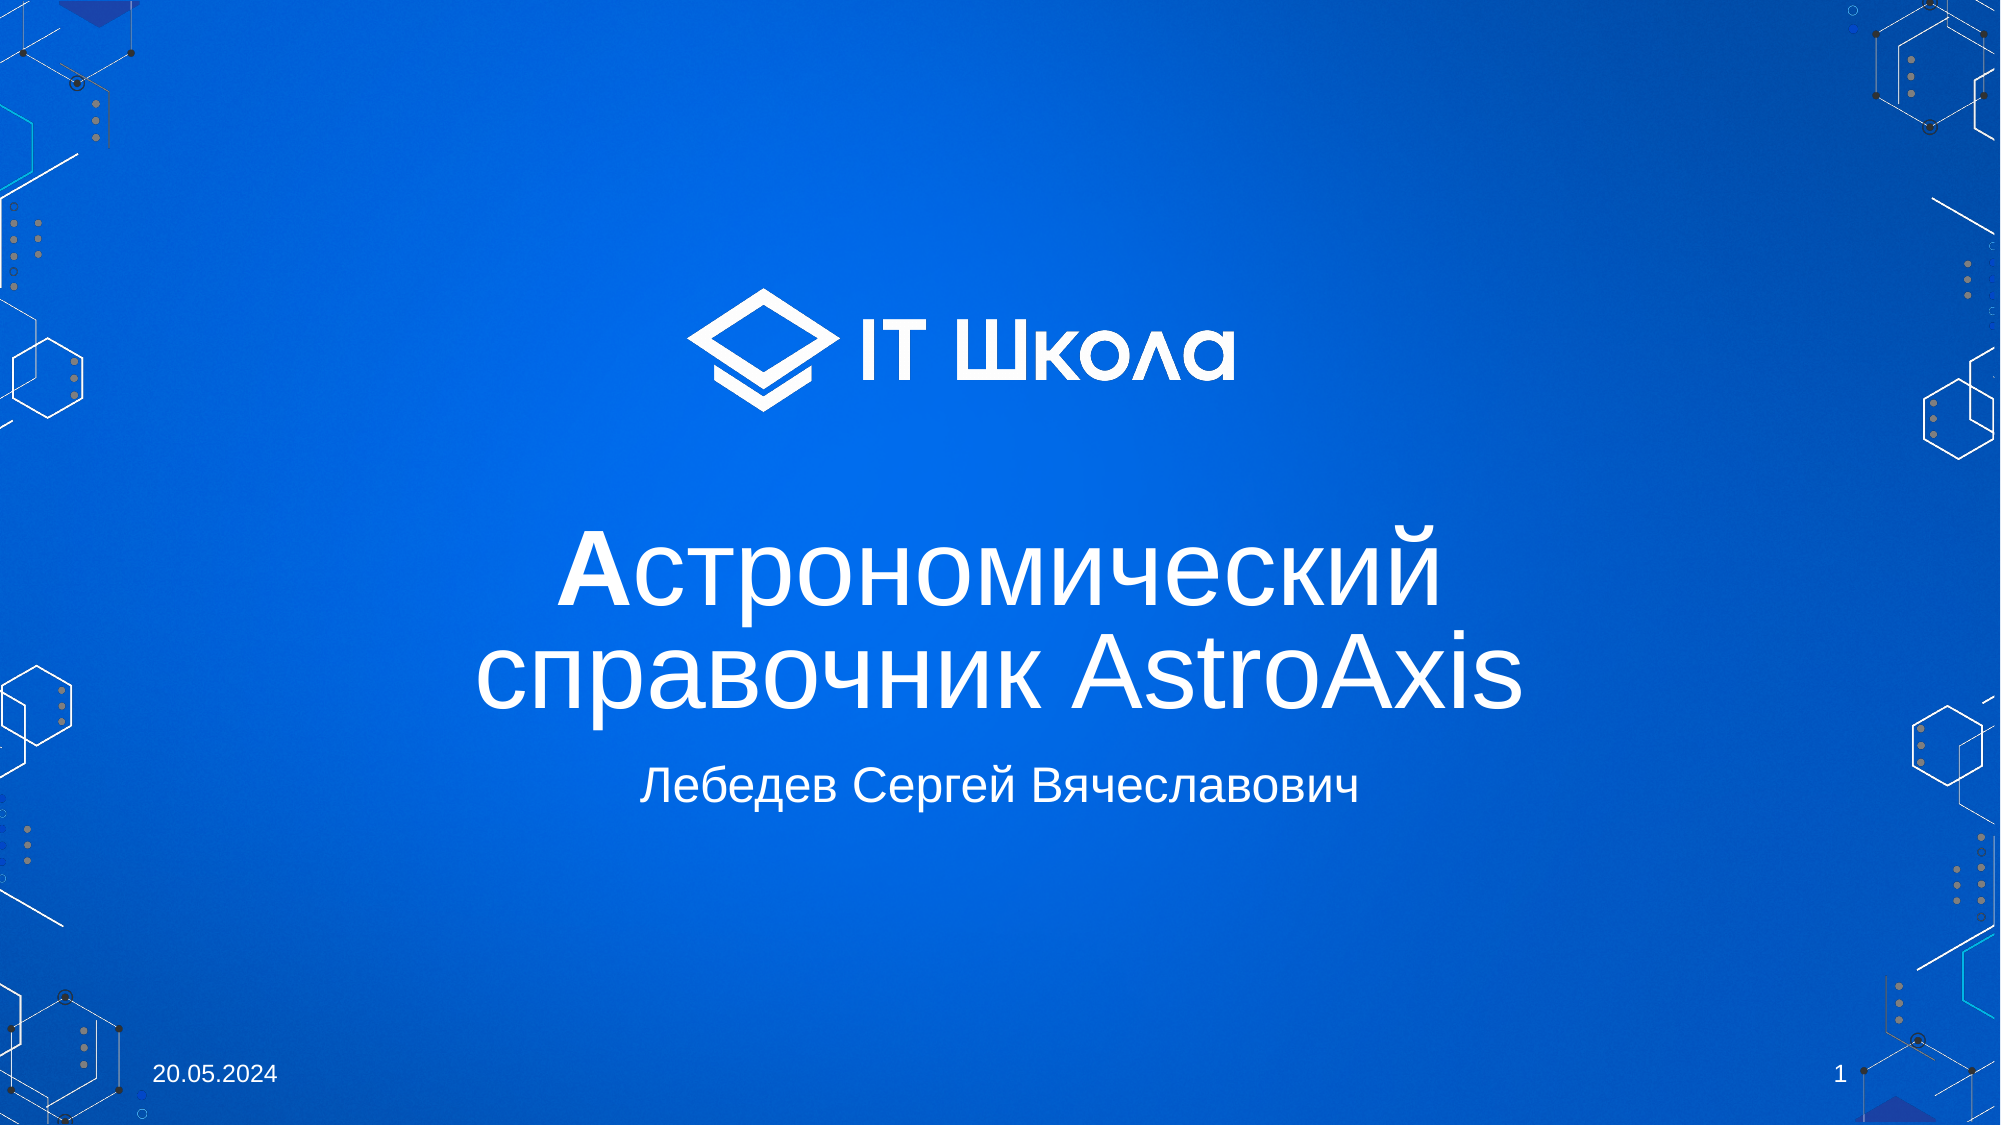

# Астрономический справочник AstroAxis
Лебедев Сергей Вячеславович
20.05.2024
1